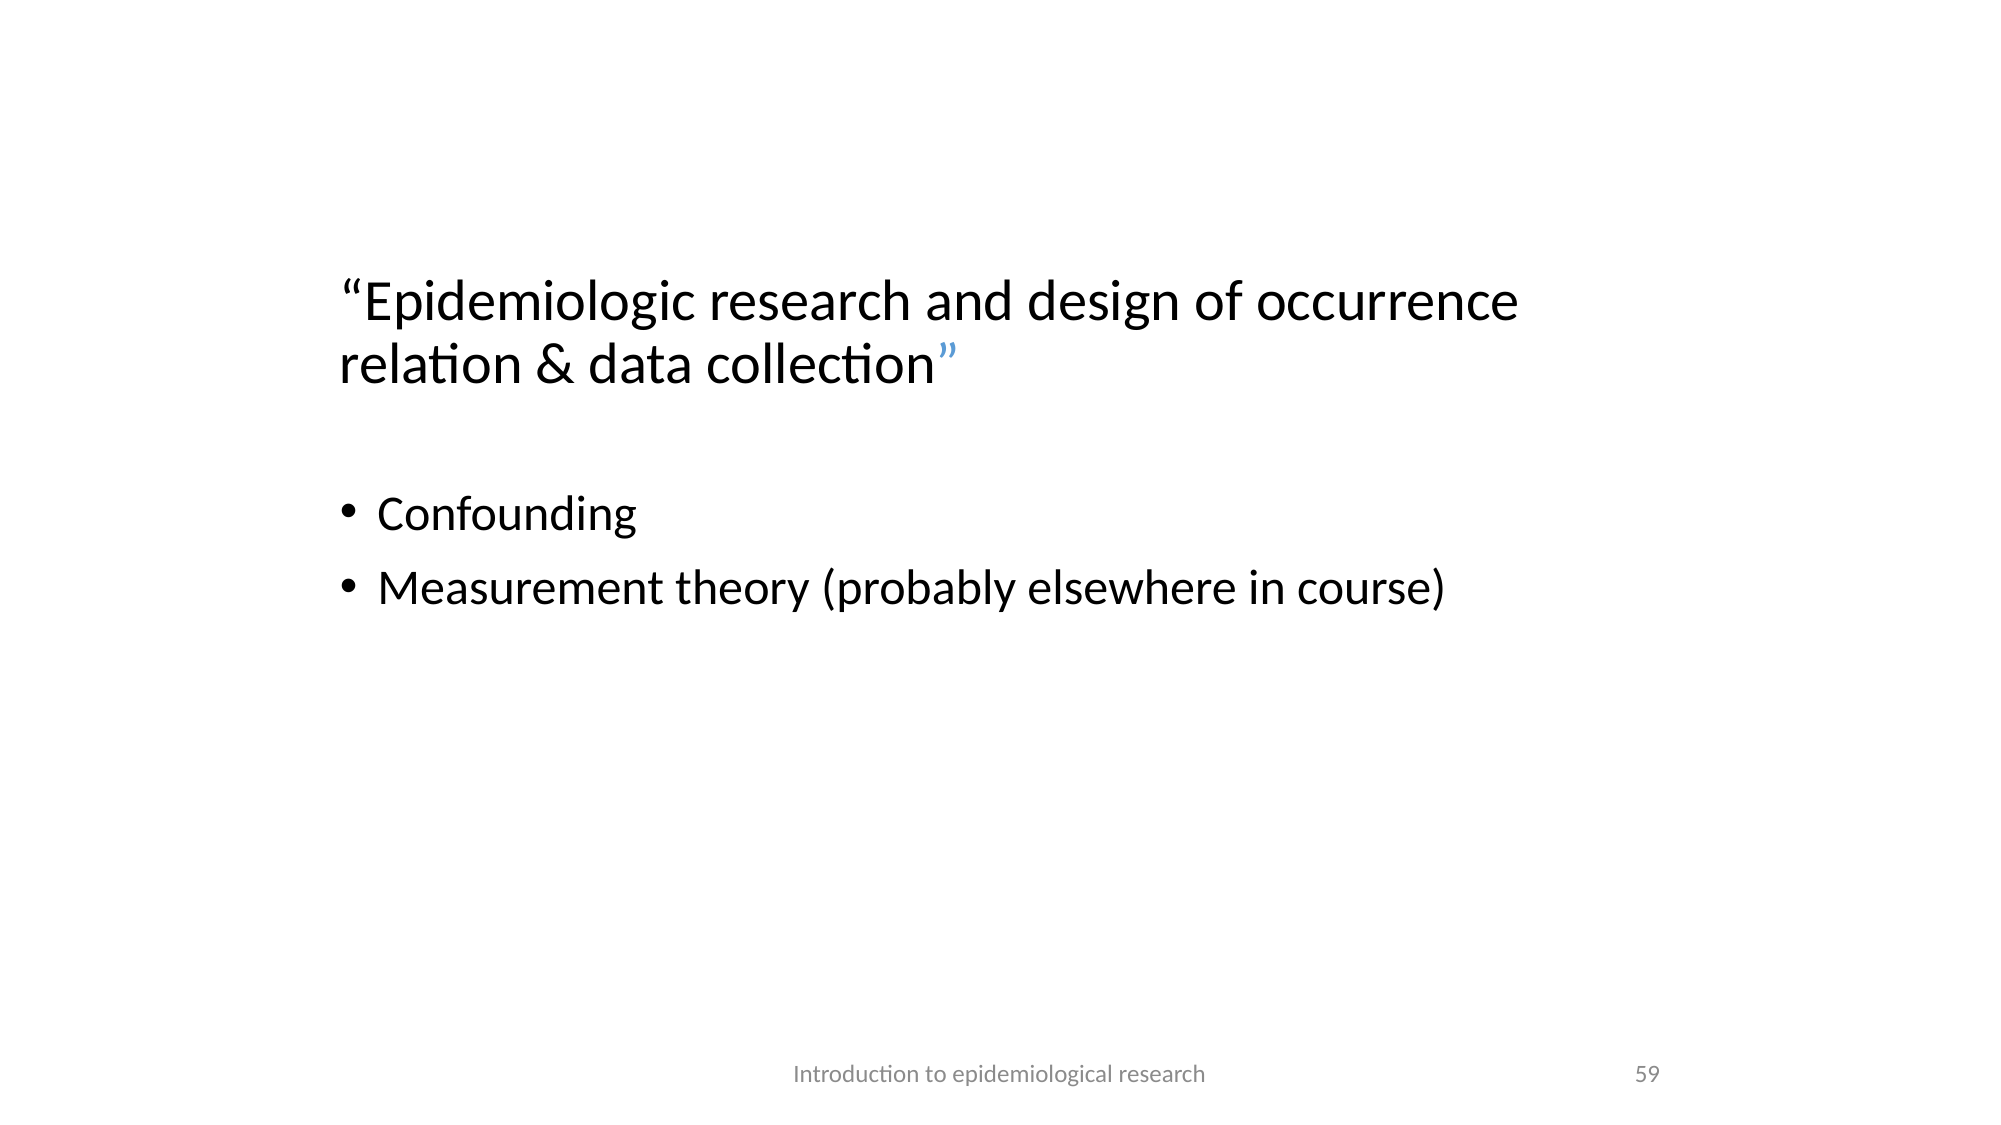

“Epidemiologic research and design of occurrence relation & data collection”
Confounding
Measurement theory (probably elsewhere in course)
Introduction to epidemiological research
59